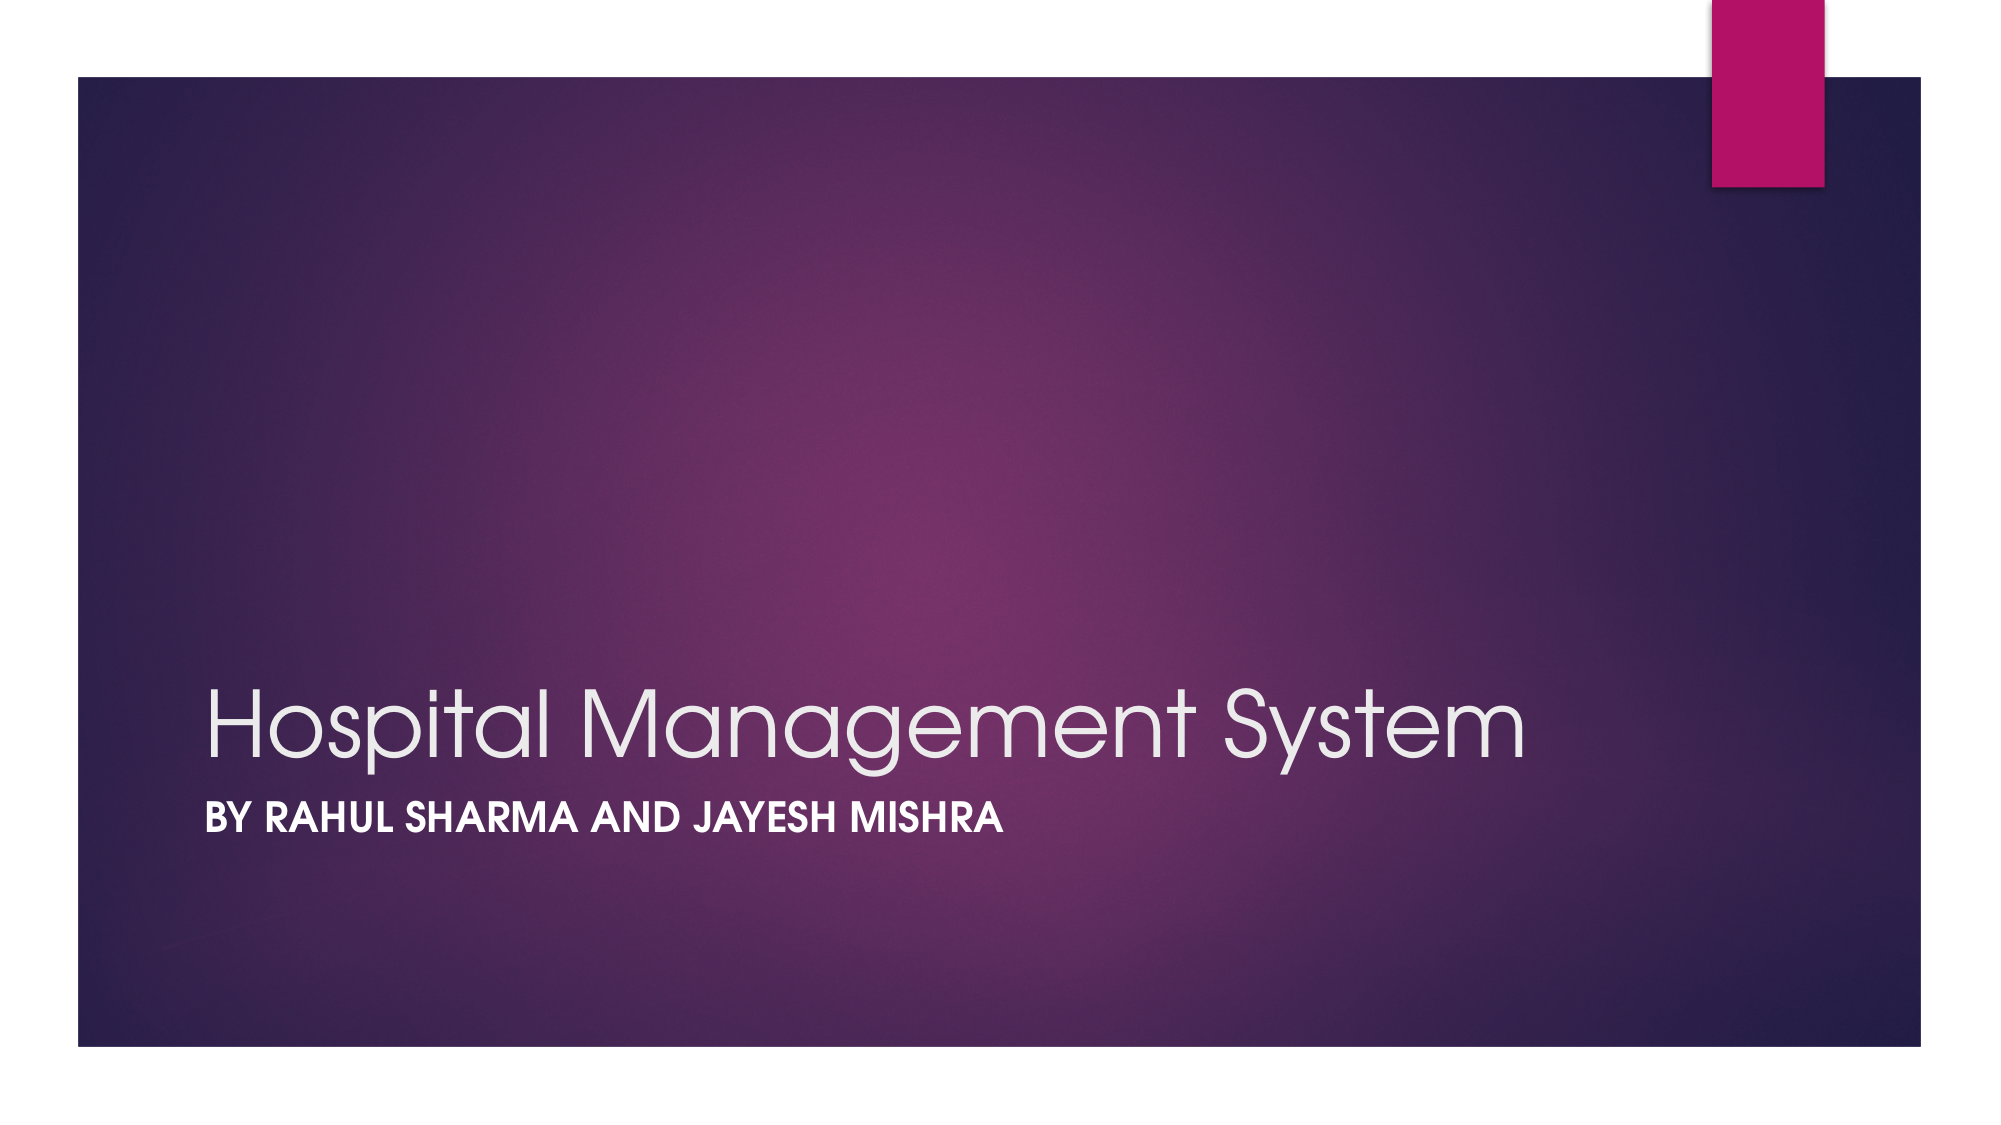

# Hospital Management System
By Rahul Sharma and Jayesh Mishra